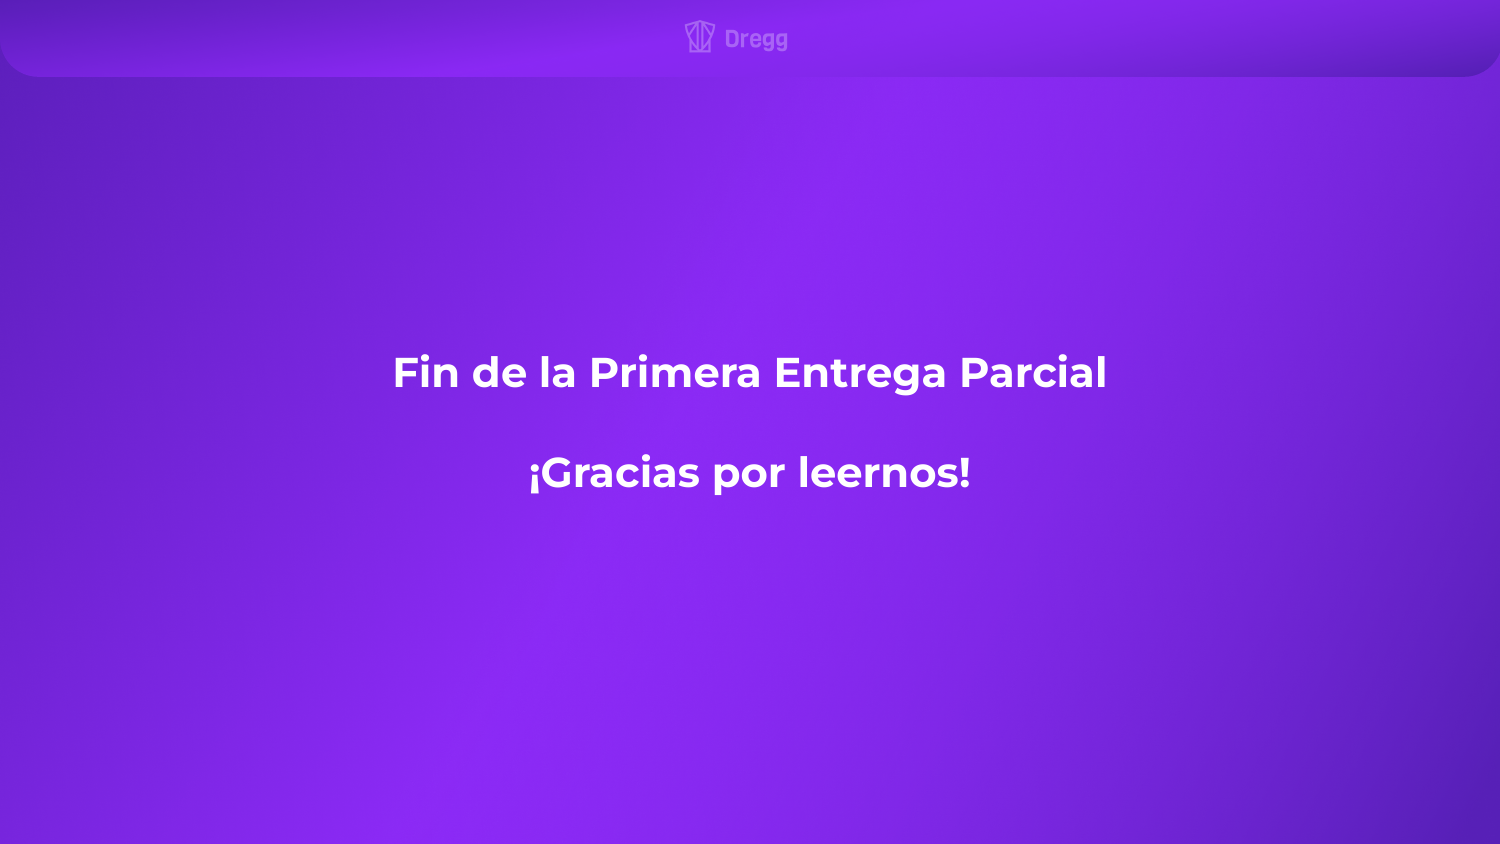

Fin de la Primera Entrega Parcial

¡Gracias por leernos!